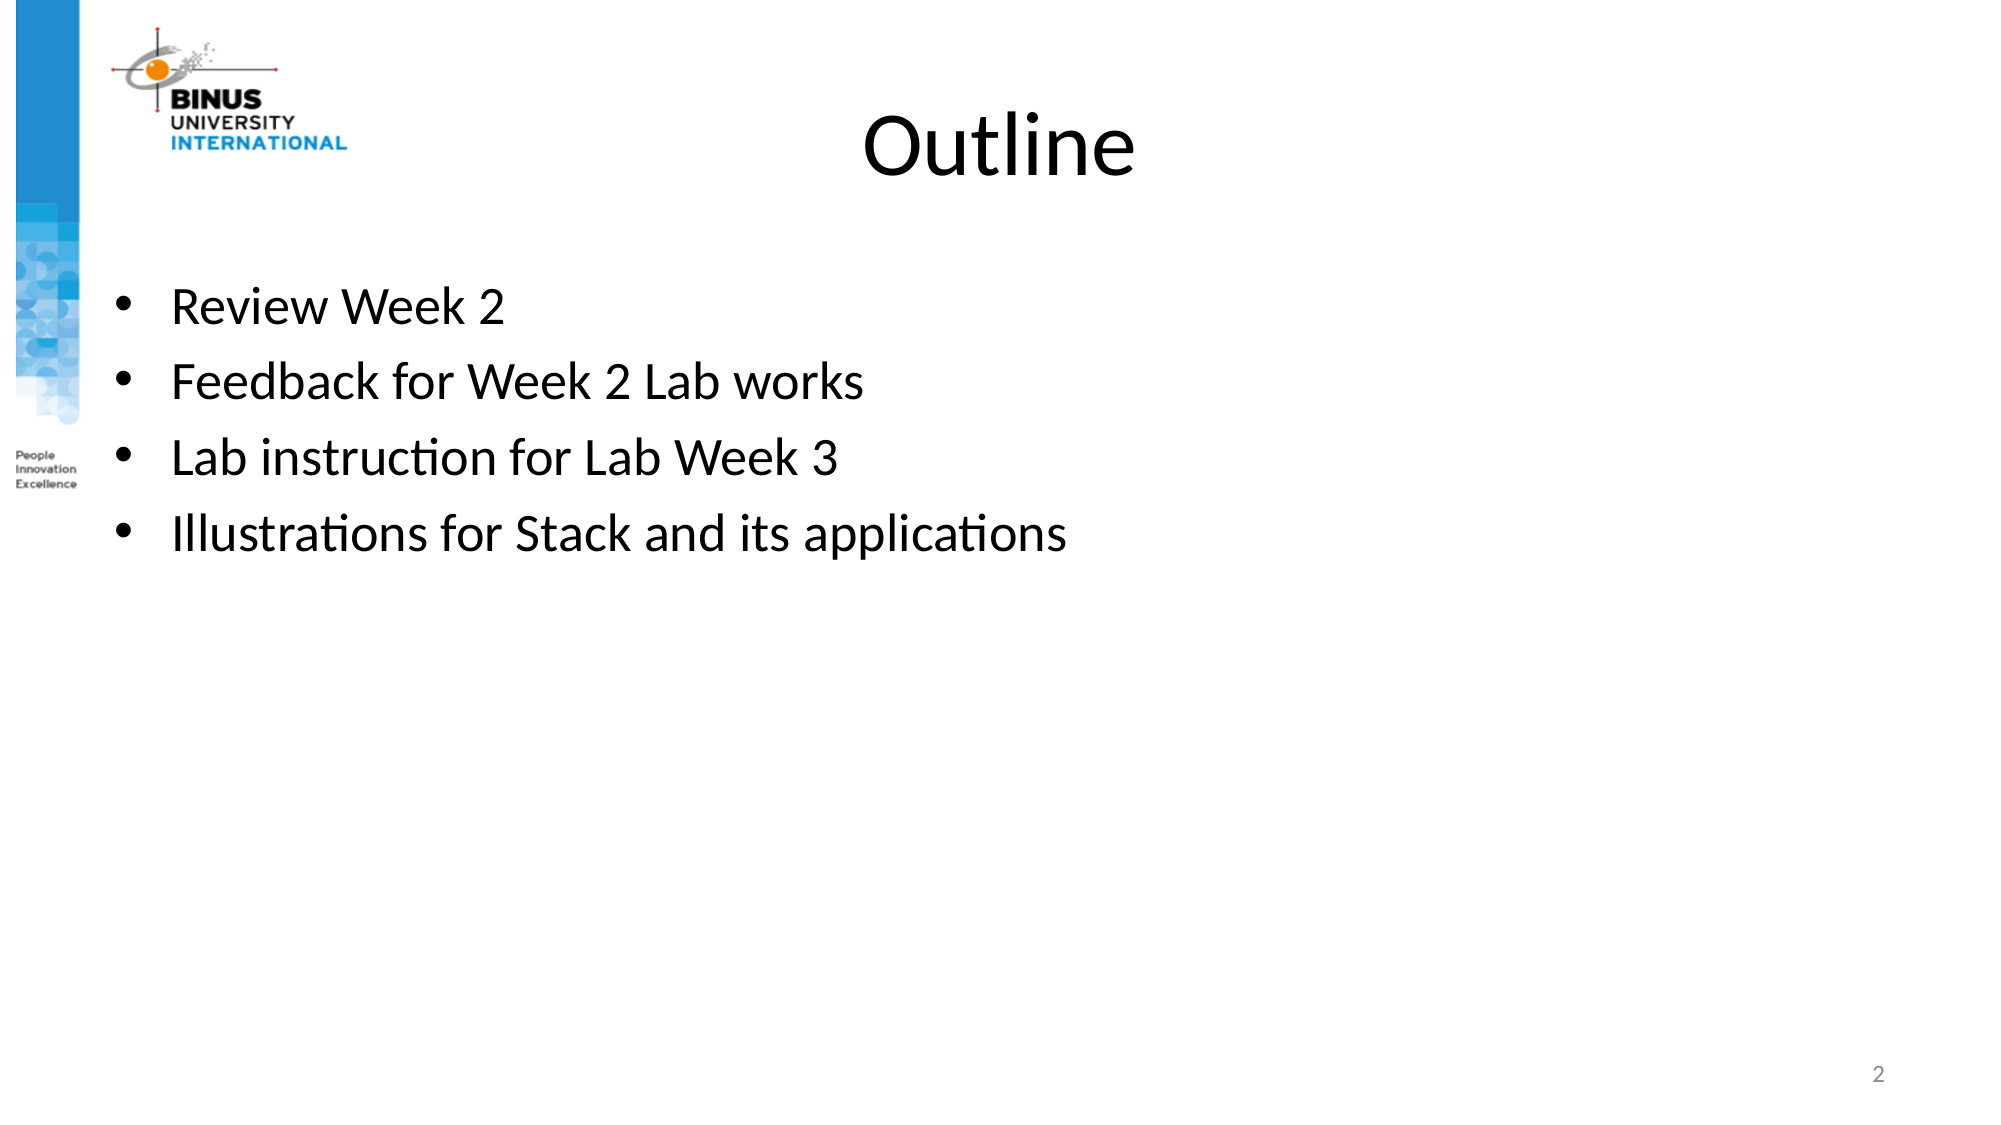

# Outline
Review Week 2
Feedback for Week 2 Lab works
Lab instruction for Lab Week 3
Illustrations for Stack and its applications
2